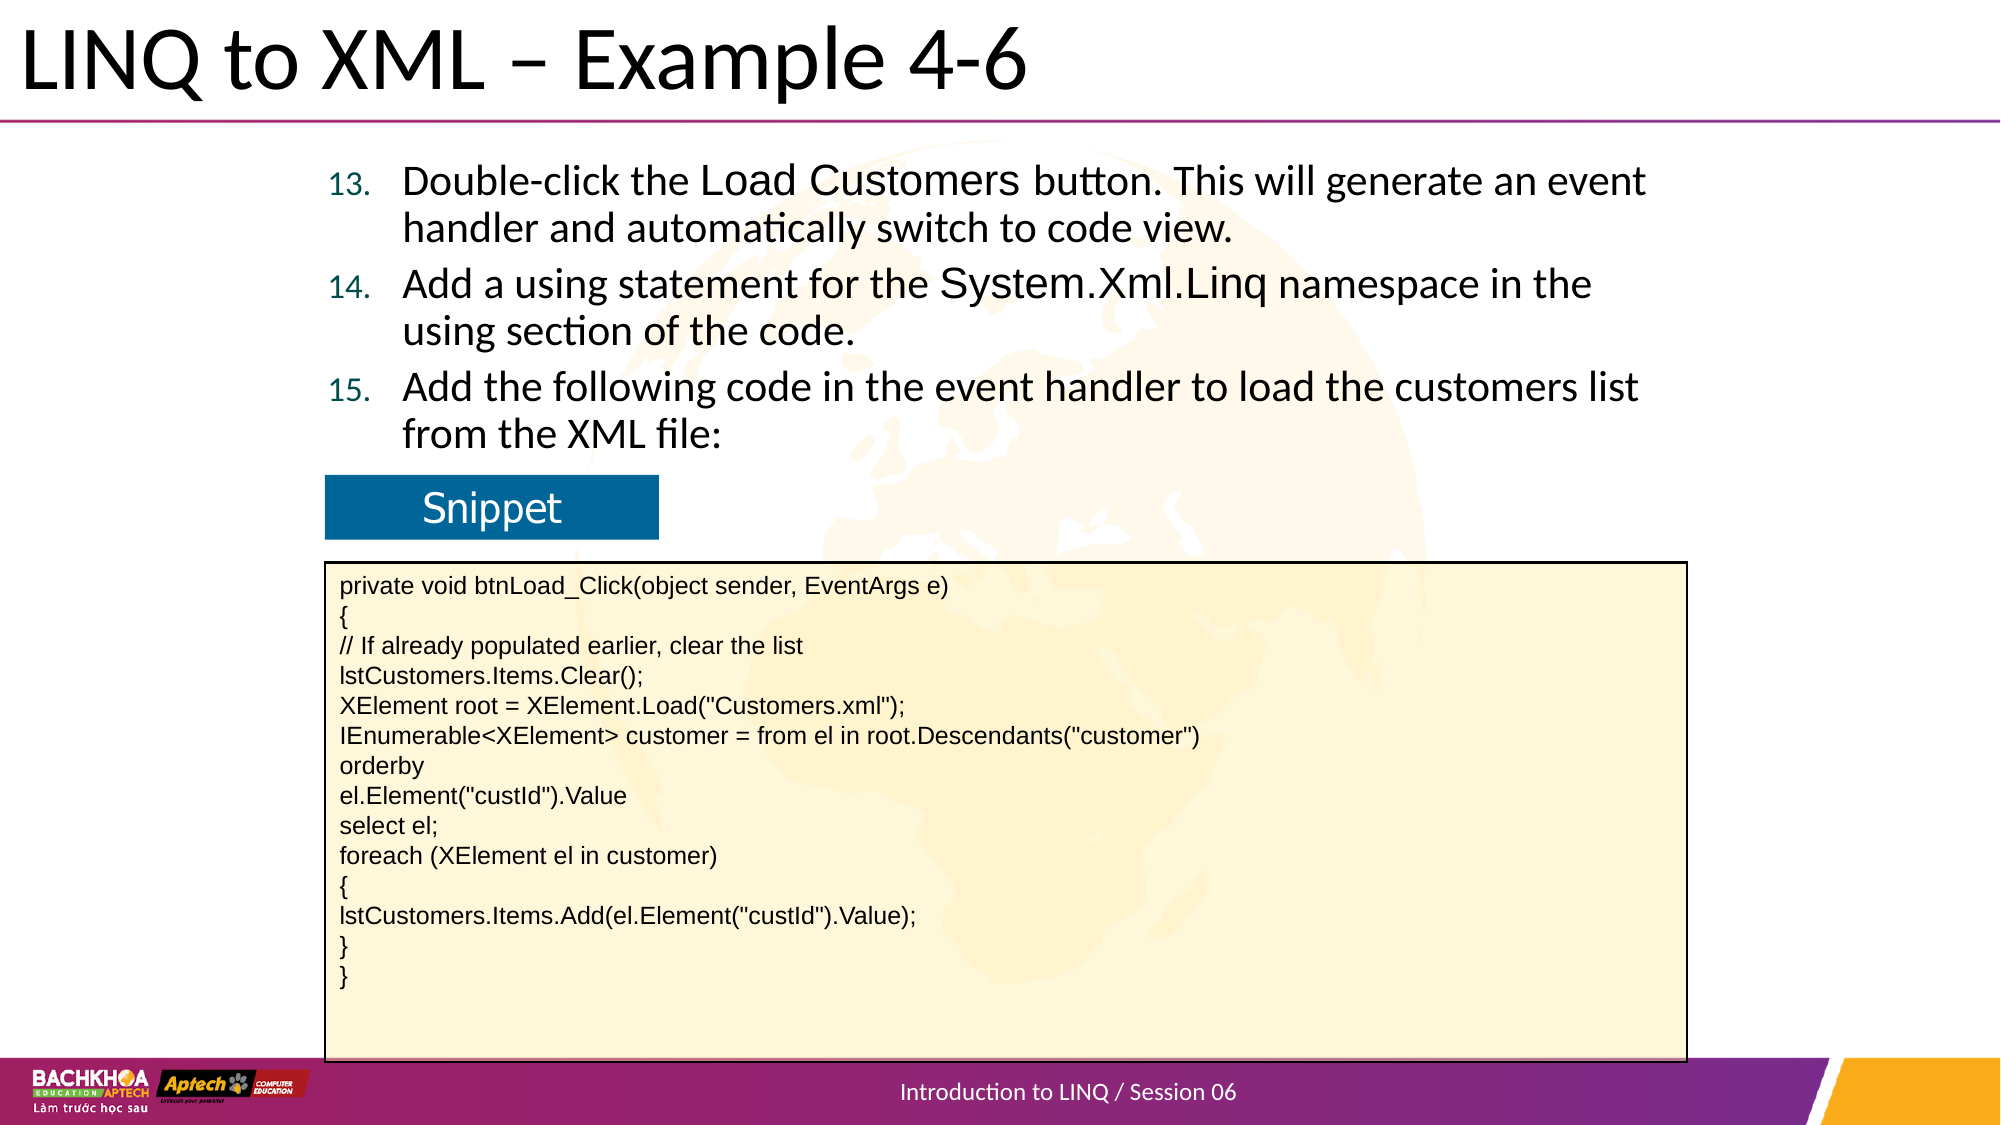

# LINQ to XML – Example 4-6

Double-click the Load Customers button. This will generate an event handler and automatically switch to code view.
Add a using statement for the System.Xml.Linq namespace in the using section of the code.
Add the following code in the event handler to load the customers list from the XML file:

Snippet
private void btnLoad_Click(object sender, EventArgs e)
{
// If already populated earlier, clear the list
lstCustomers.Items.Clear();
XElement root = XElement.Load("Customers.xml");
IEnumerable<XElement> customer = from el in root.Descendants("customer")
orderby
el.Element("custId").Value
select el;
foreach (XElement el in customer)
{
lstCustomers.Items.Add(el.Element("custId").Value);
}
}

Introduction to LINQ / Session 06